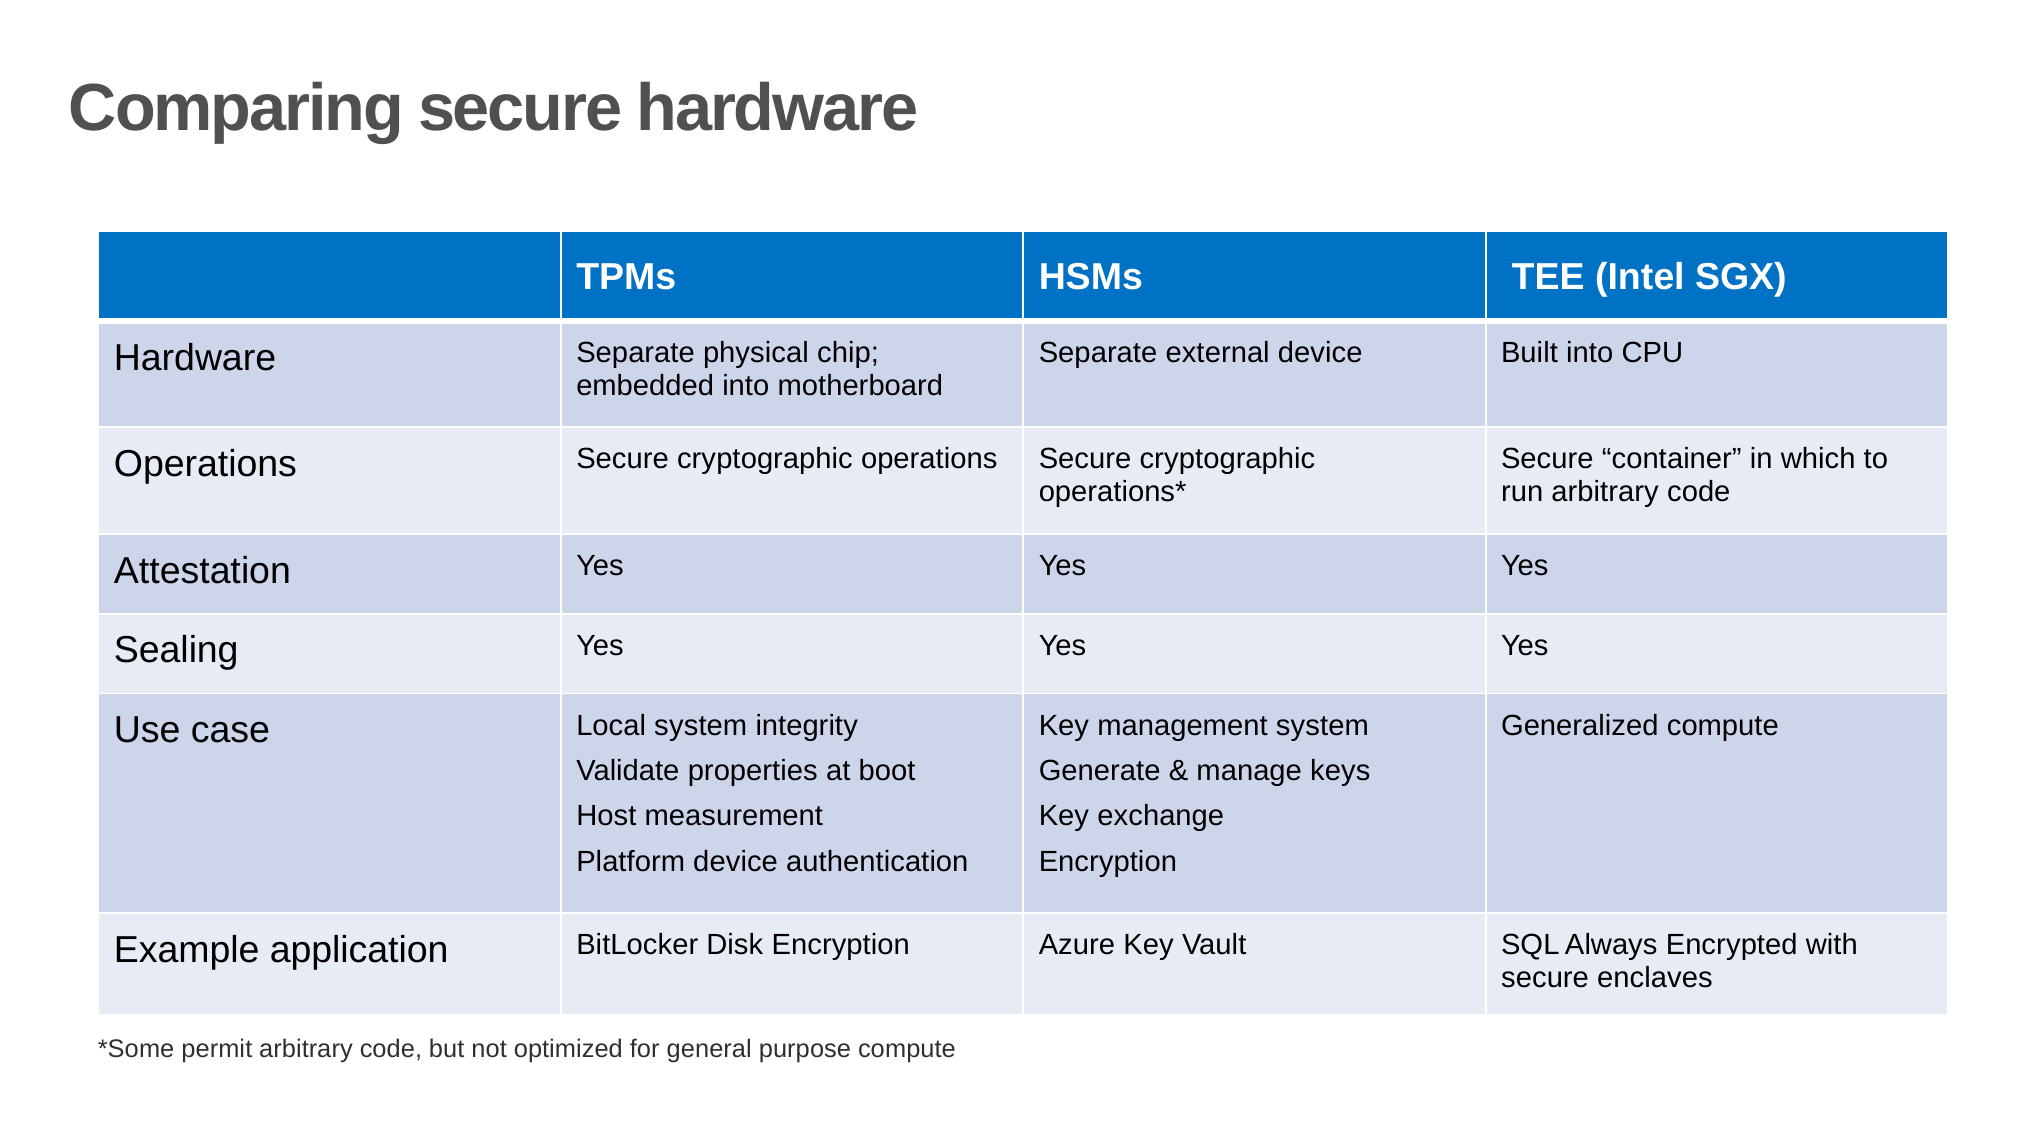

# Comparing secure hardware
|  | TPMs | HSMs | TEE (Intel SGX) |
| --- | --- | --- | --- |
| Hardware | Separate physical chip; embedded into motherboard | Separate external device | Built into CPU |
| Operations | Secure cryptographic operations | Secure cryptographic operations\* | Secure “container” in which to run arbitrary code |
| Attestation | Yes | Yes | Yes |
| Sealing | Yes | Yes | Yes |
| Use case | Local system integrity Validate properties at boot Host measurement Platform device authentication | Key management system Generate & manage keys Key exchange Encryption | Generalized compute |
| Example application | BitLocker Disk Encryption | Azure Key Vault | SQL Always Encrypted with secure enclaves |
*Some permit arbitrary code, but not optimized for general purpose compute